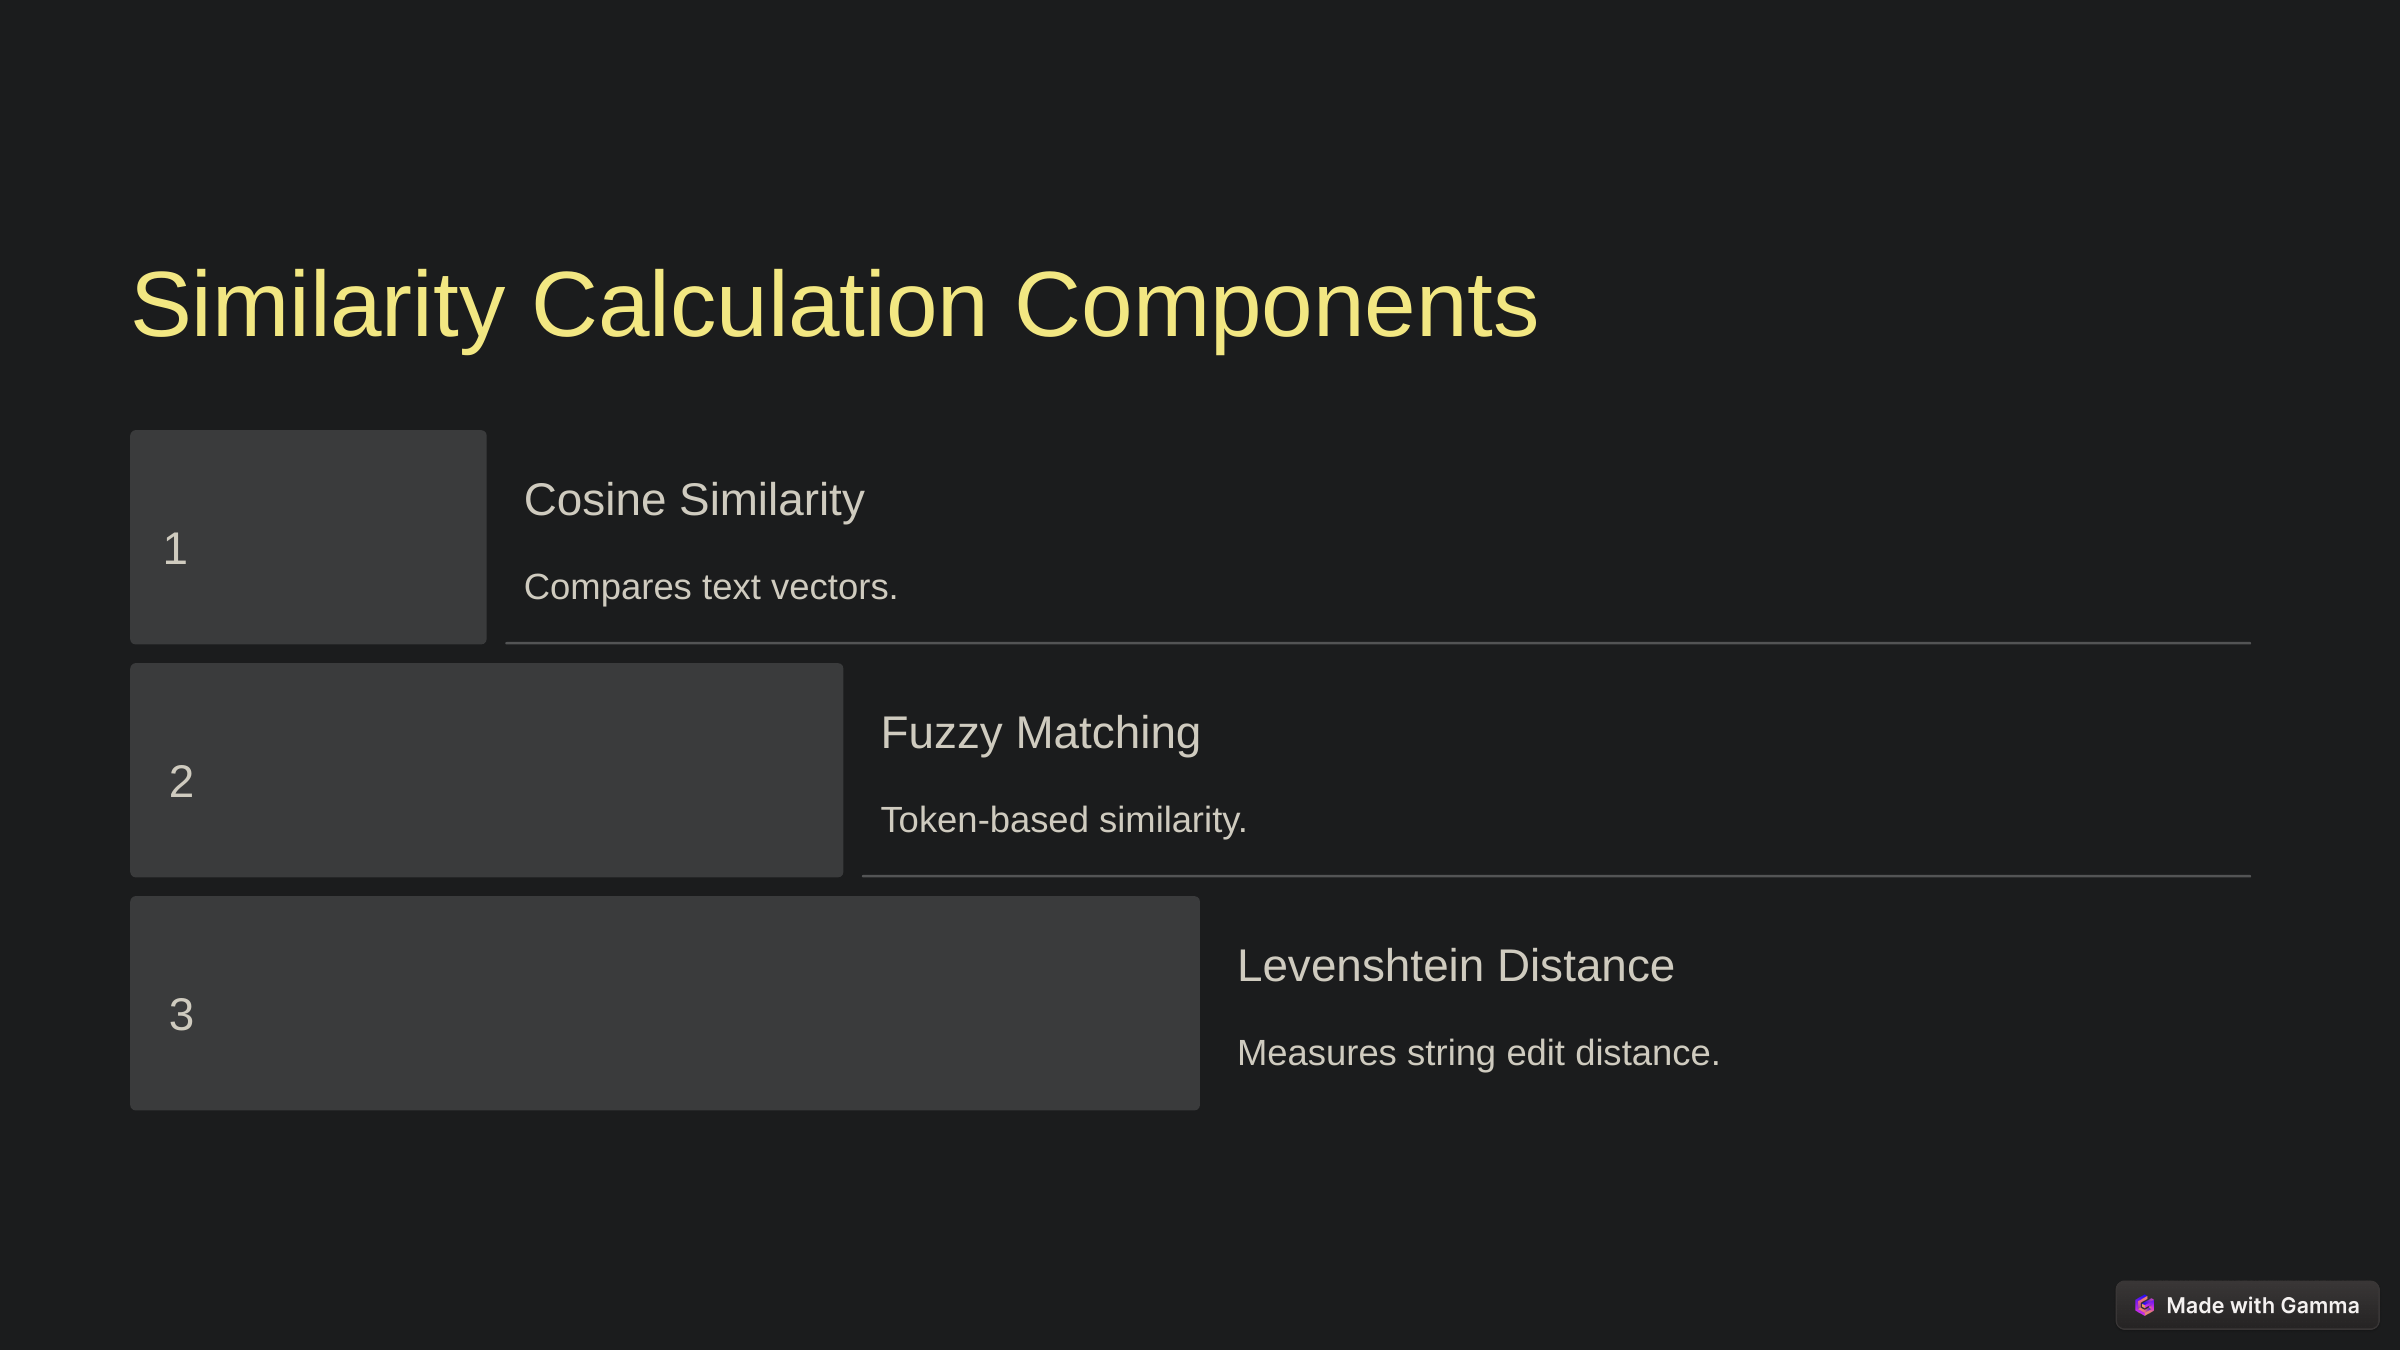

Similarity Calculation Components

Cosine Similarity
1
Compares text vectors.

Fuzzy Matching
2
Token-based similarity.

Levenshtein Distance
3
Measures string edit distance.